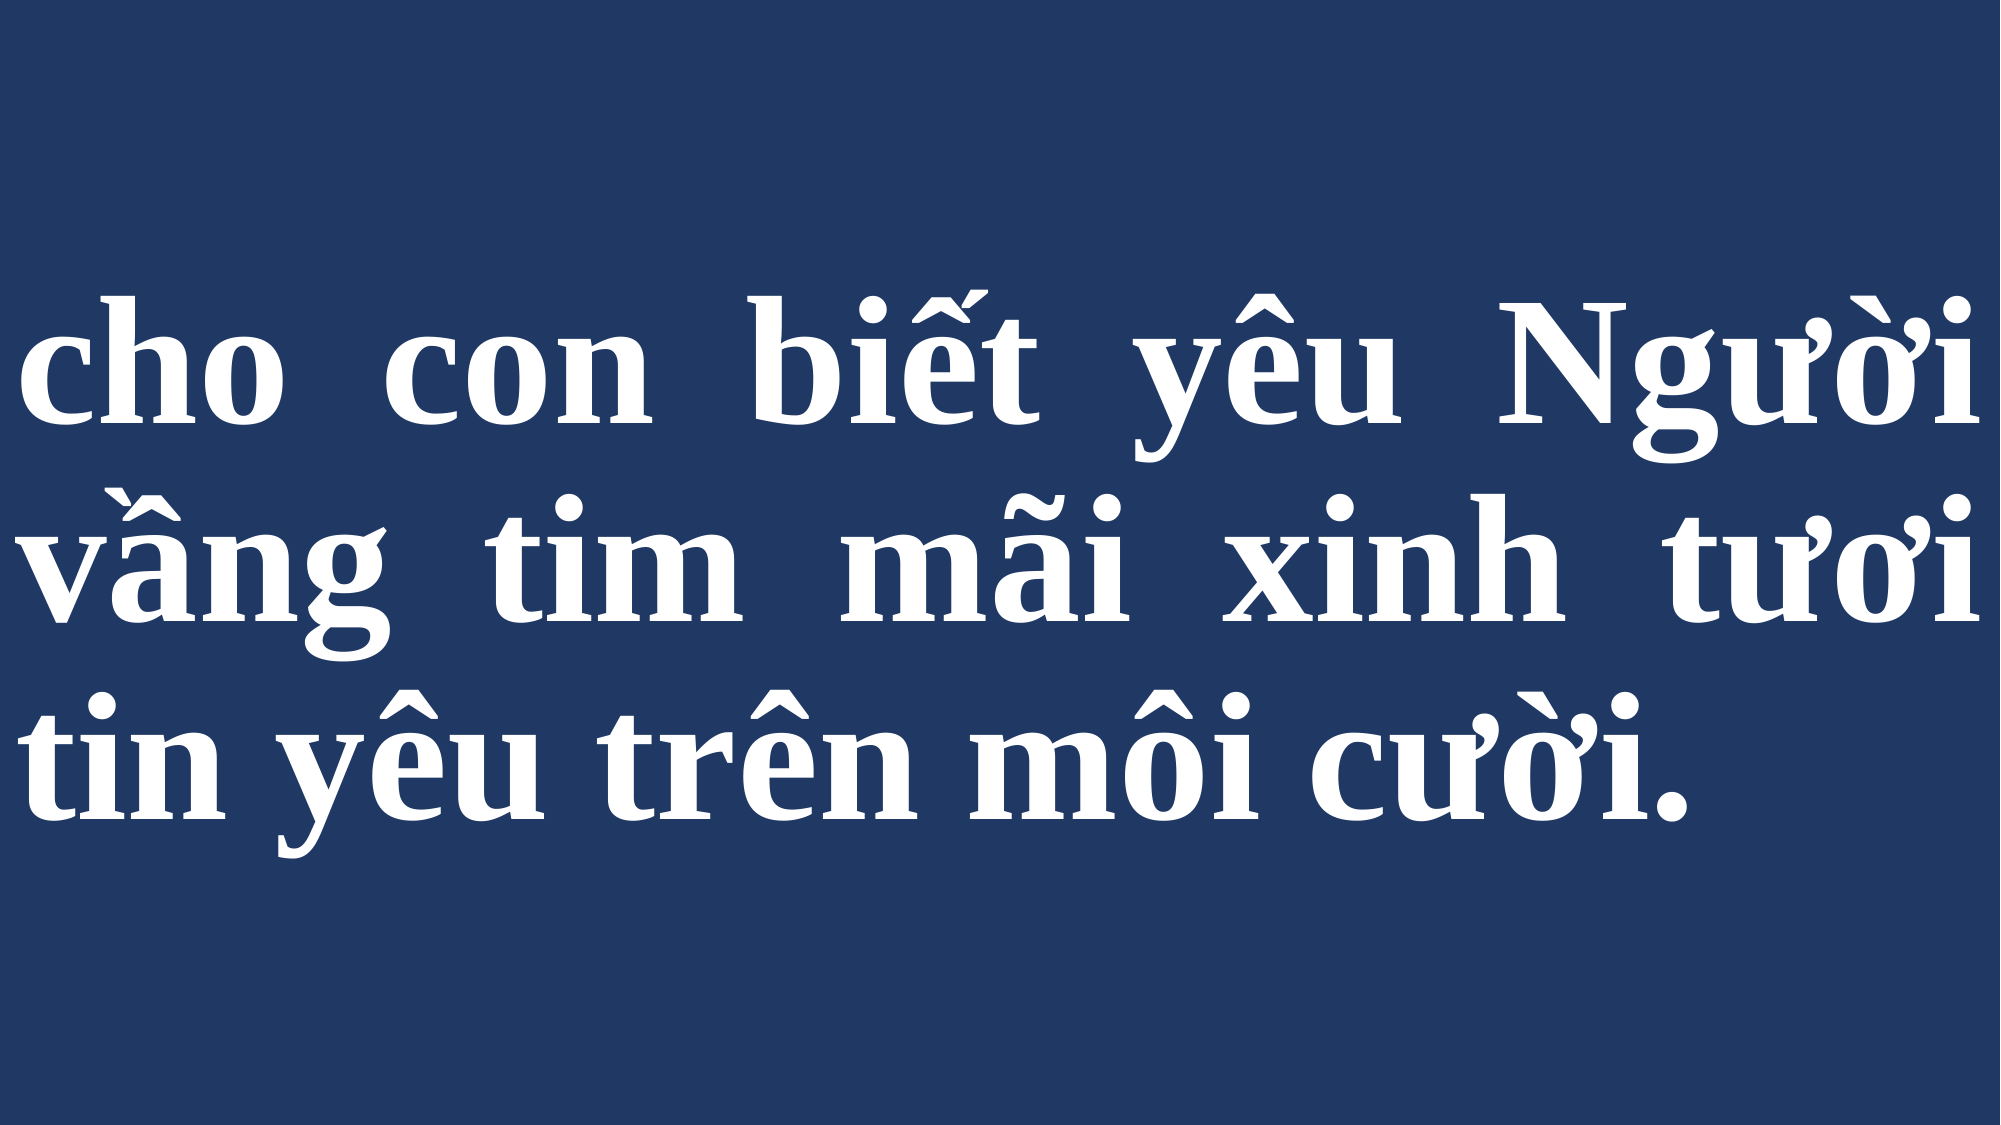

# cho con biết yêu Người vầng tim mãi xinh tươi tin yêu trên môi cười.